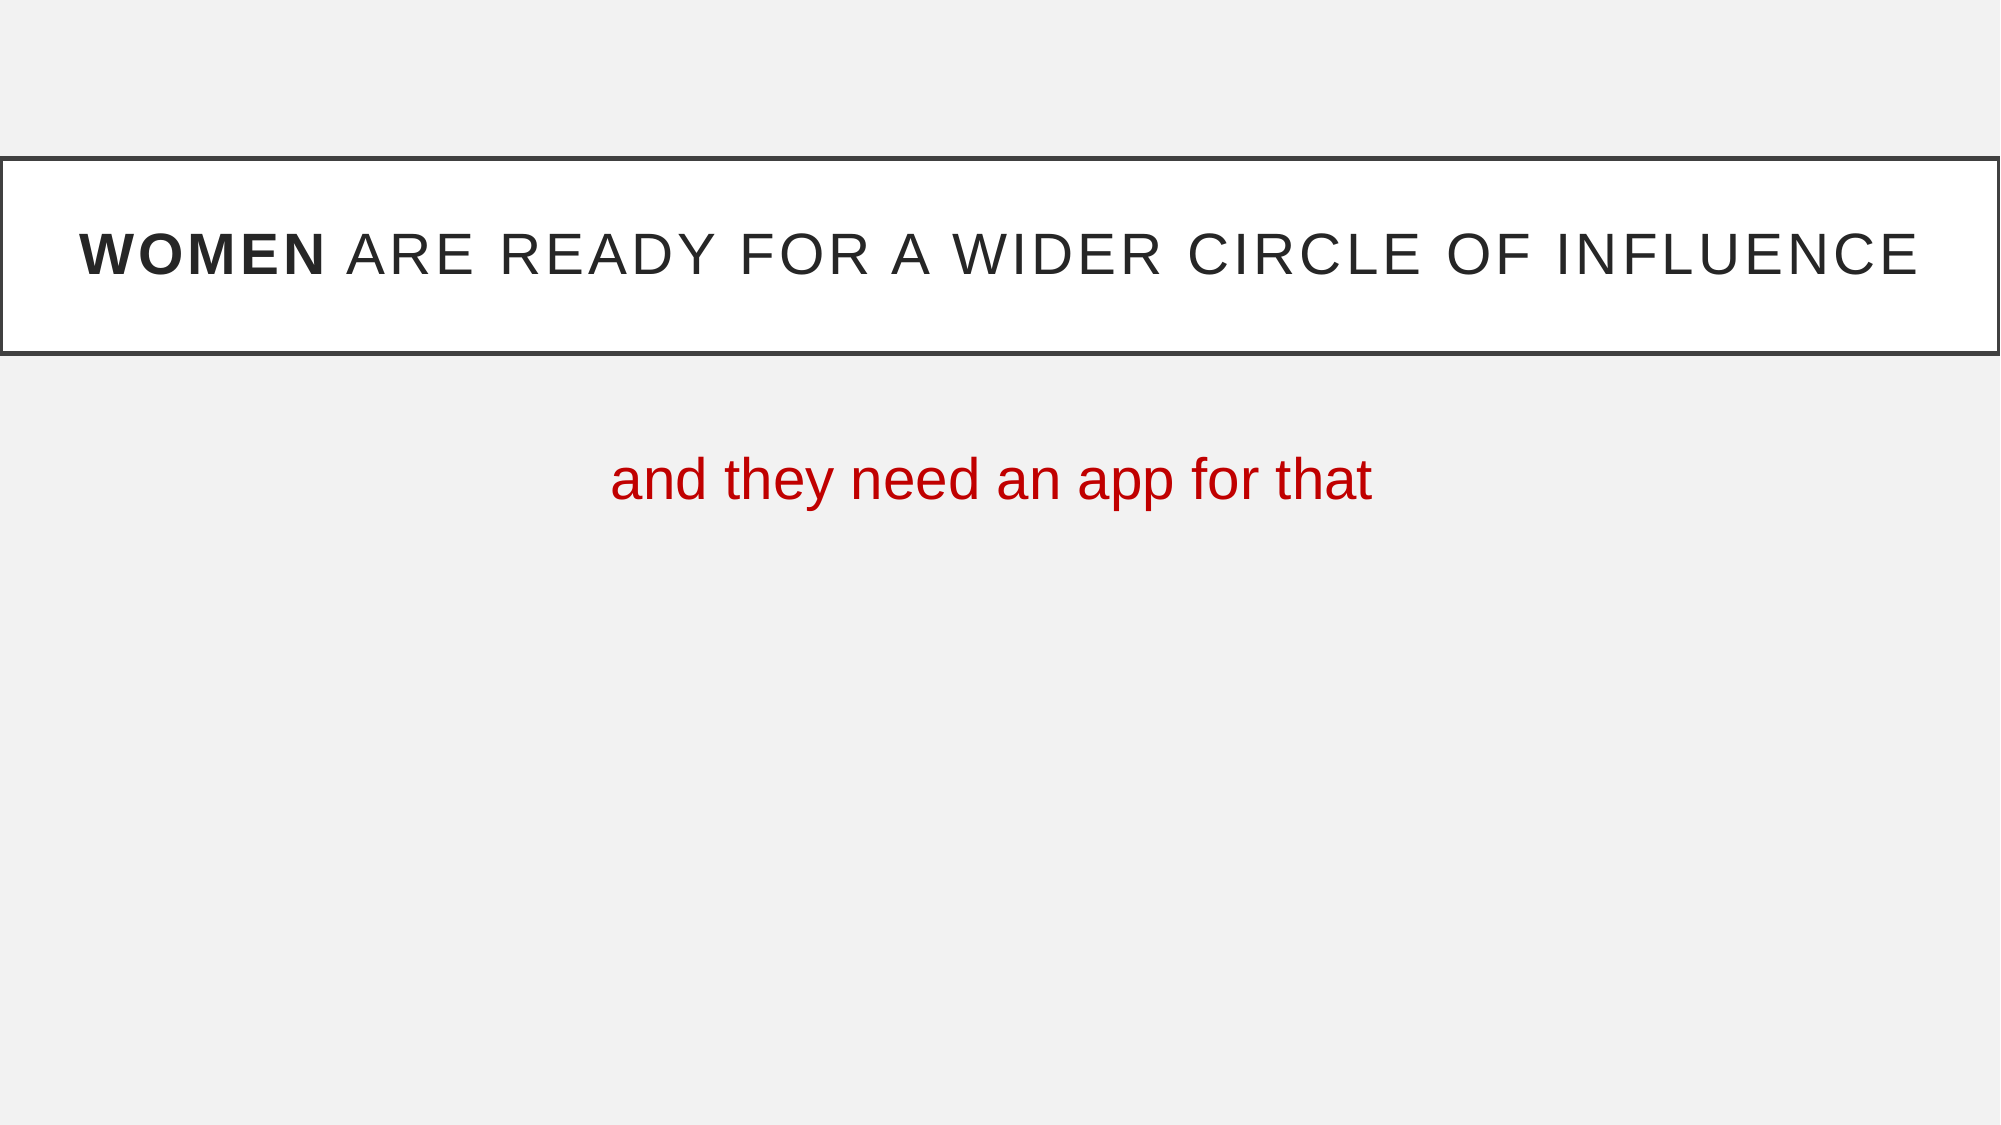

# Women are ready for a wider circle of influence
and they need an app for that